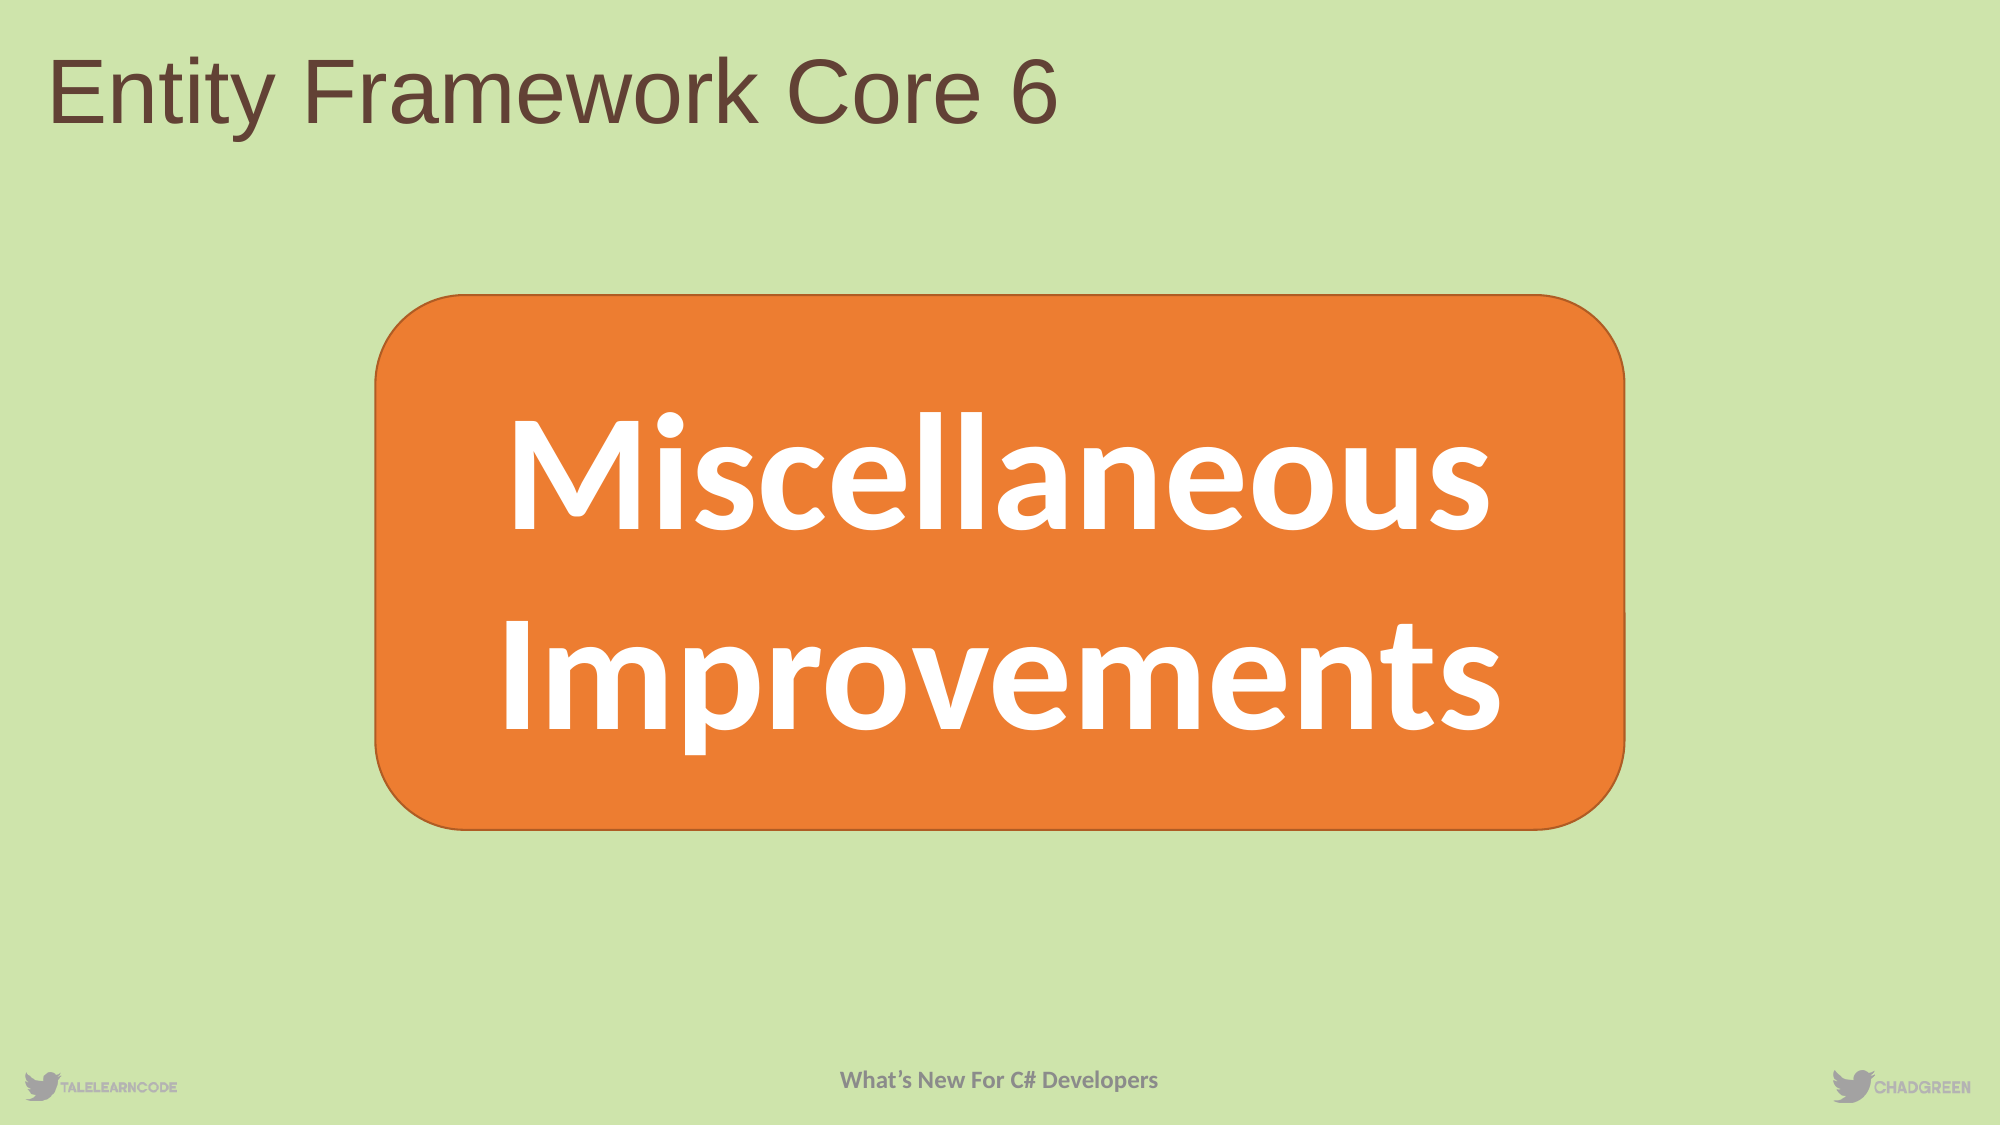

# Entity Framework Core 6
Miscellaneous Improvements